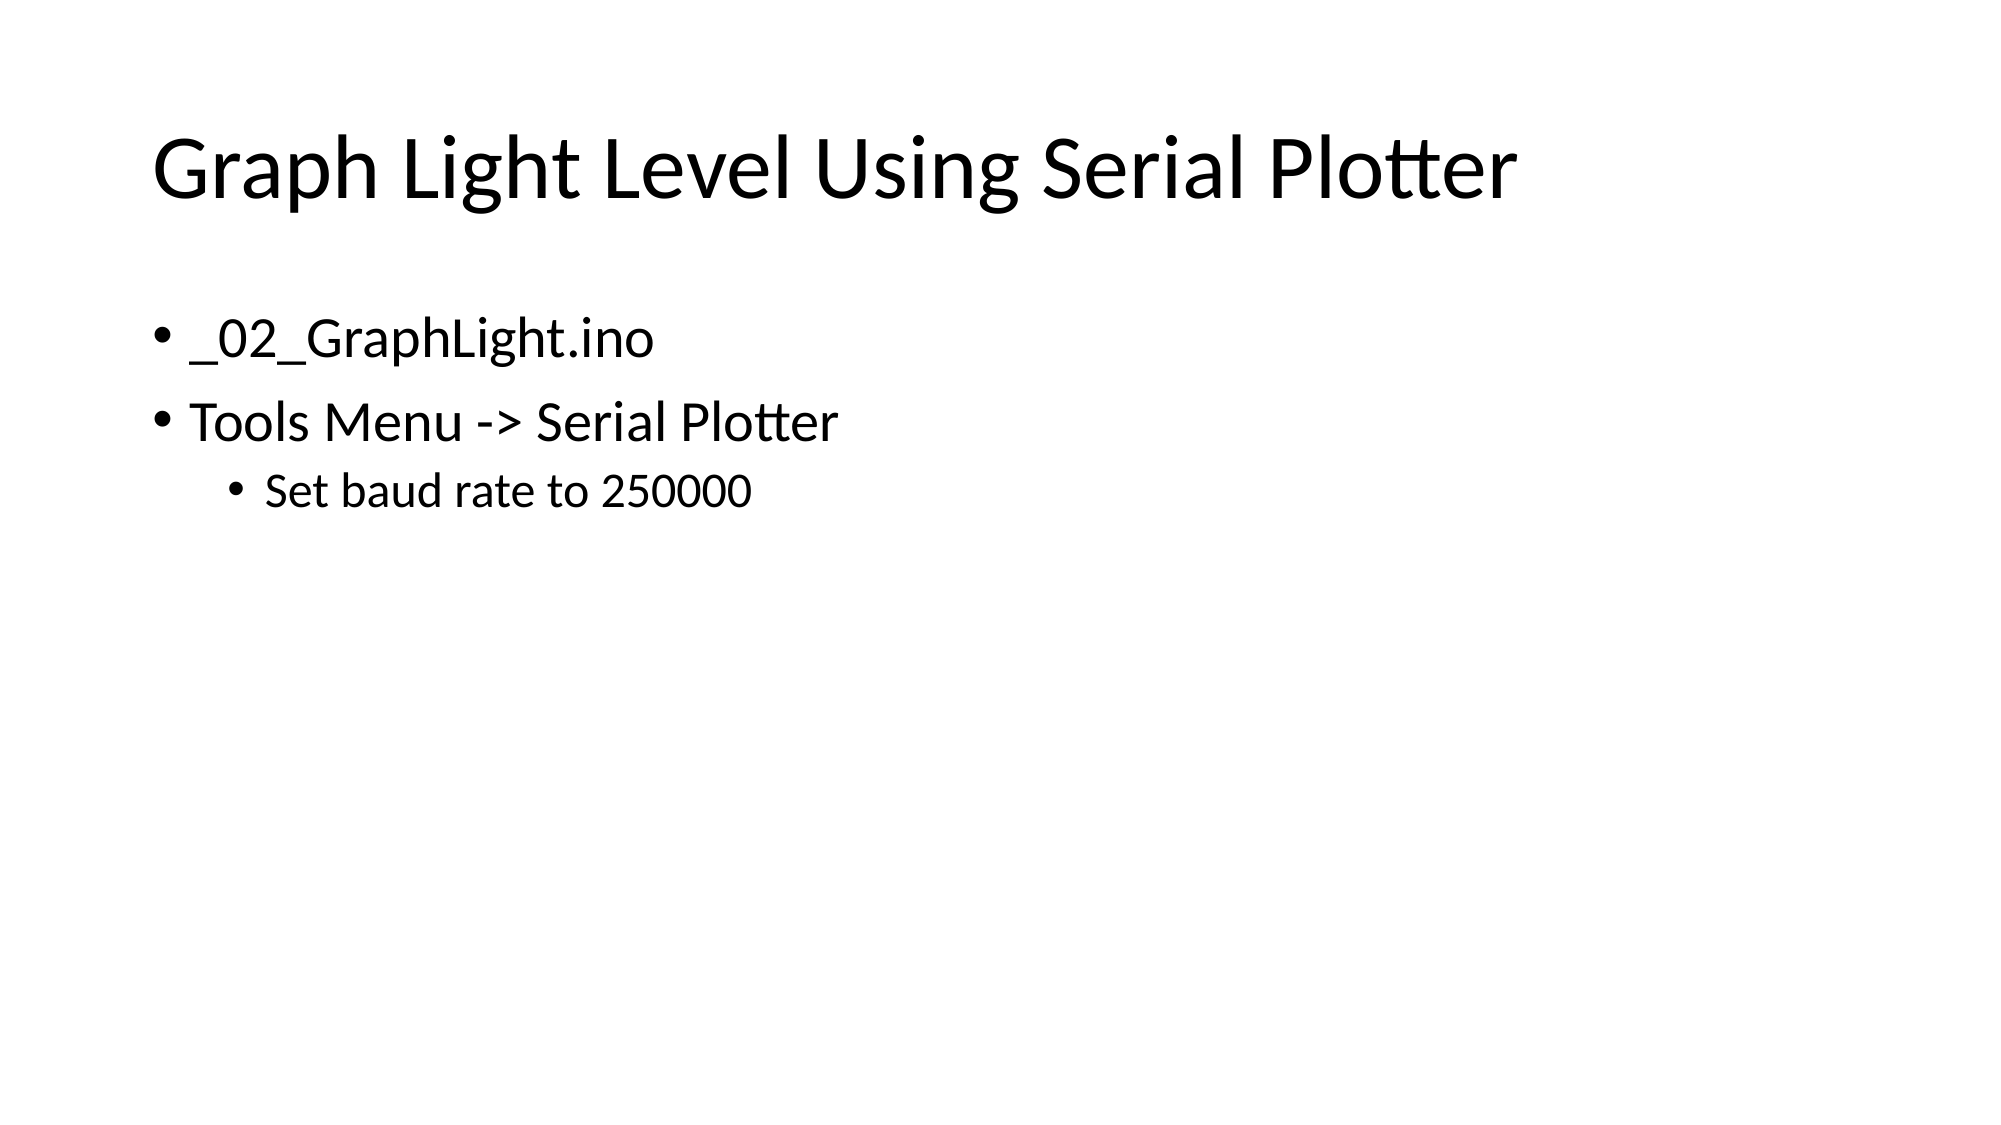

# Graph Light Level Using Serial Plotter
_02_GraphLight.ino
Tools Menu -> Serial Plotter
Set baud rate to 250000